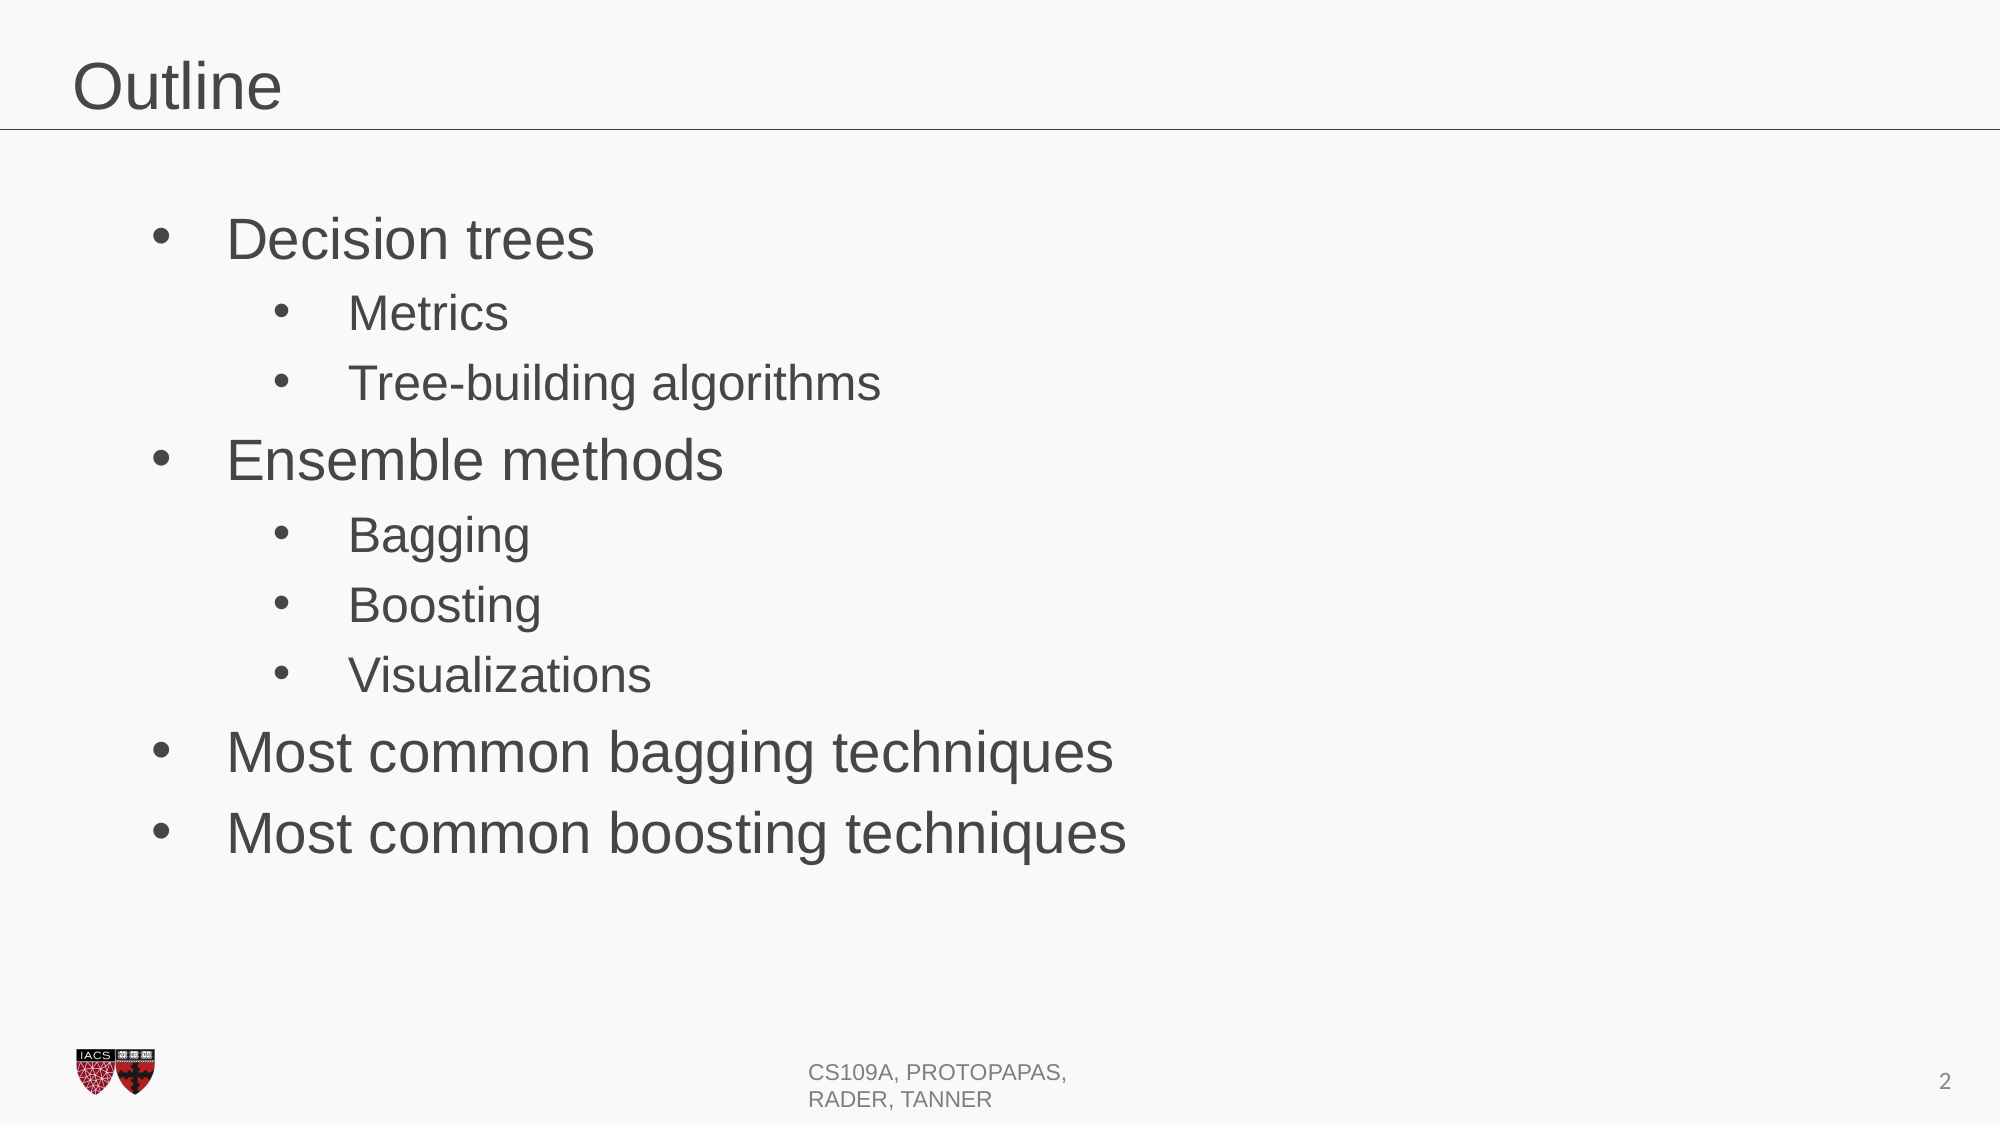

# Outline
Decision trees
Metrics
Tree-building algorithms
Ensemble methods
Bagging
Boosting
Visualizations
Most common bagging techniques
Most common boosting techniques

2